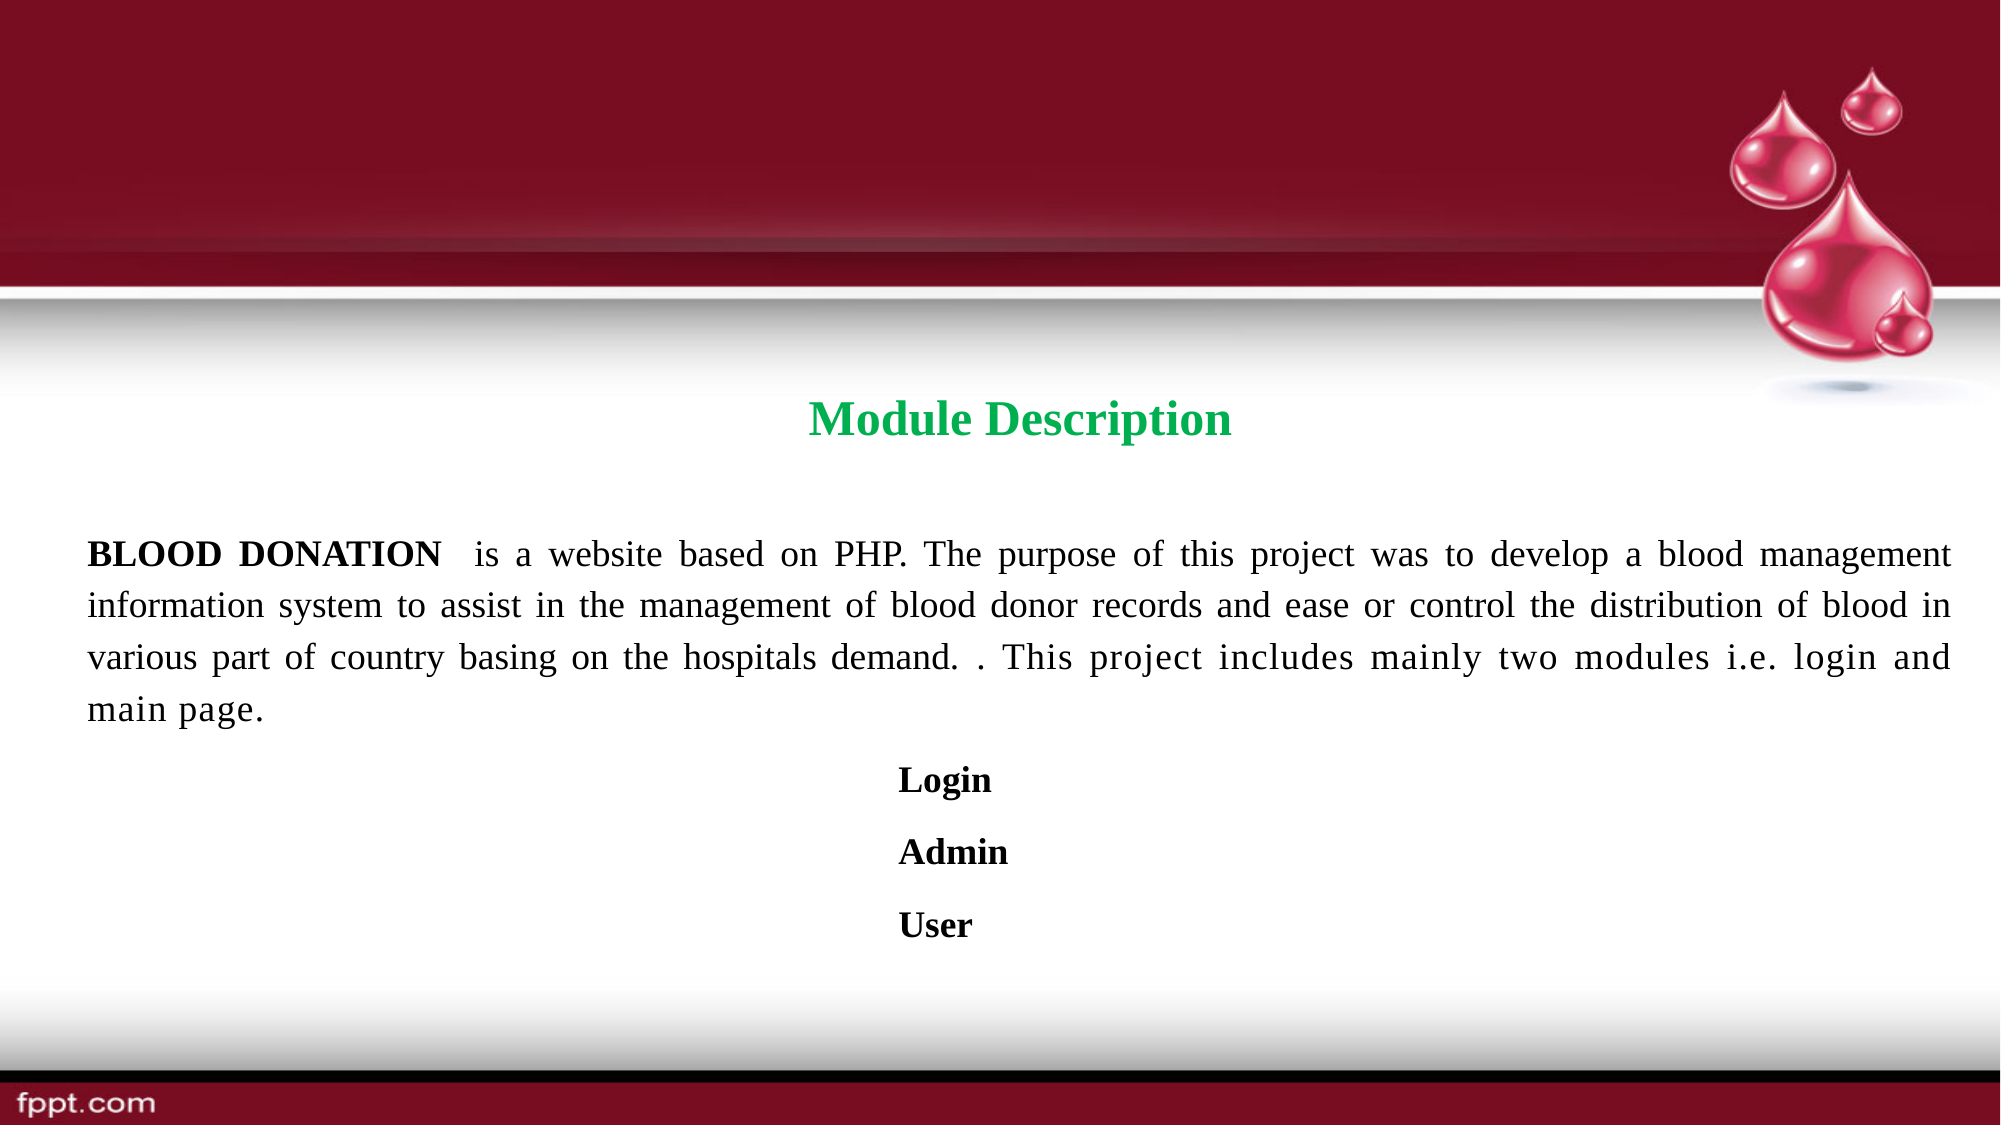

Module Description

BLOOD DONATION  is a website based on PHP. The purpose of this project was to develop a blood management information system to assist in the management of blood donor records and ease or control the distribution of blood in various part of country basing on the hospitals demand. . This project includes mainly two modules i.e. login and main page.
Login
Admin
User